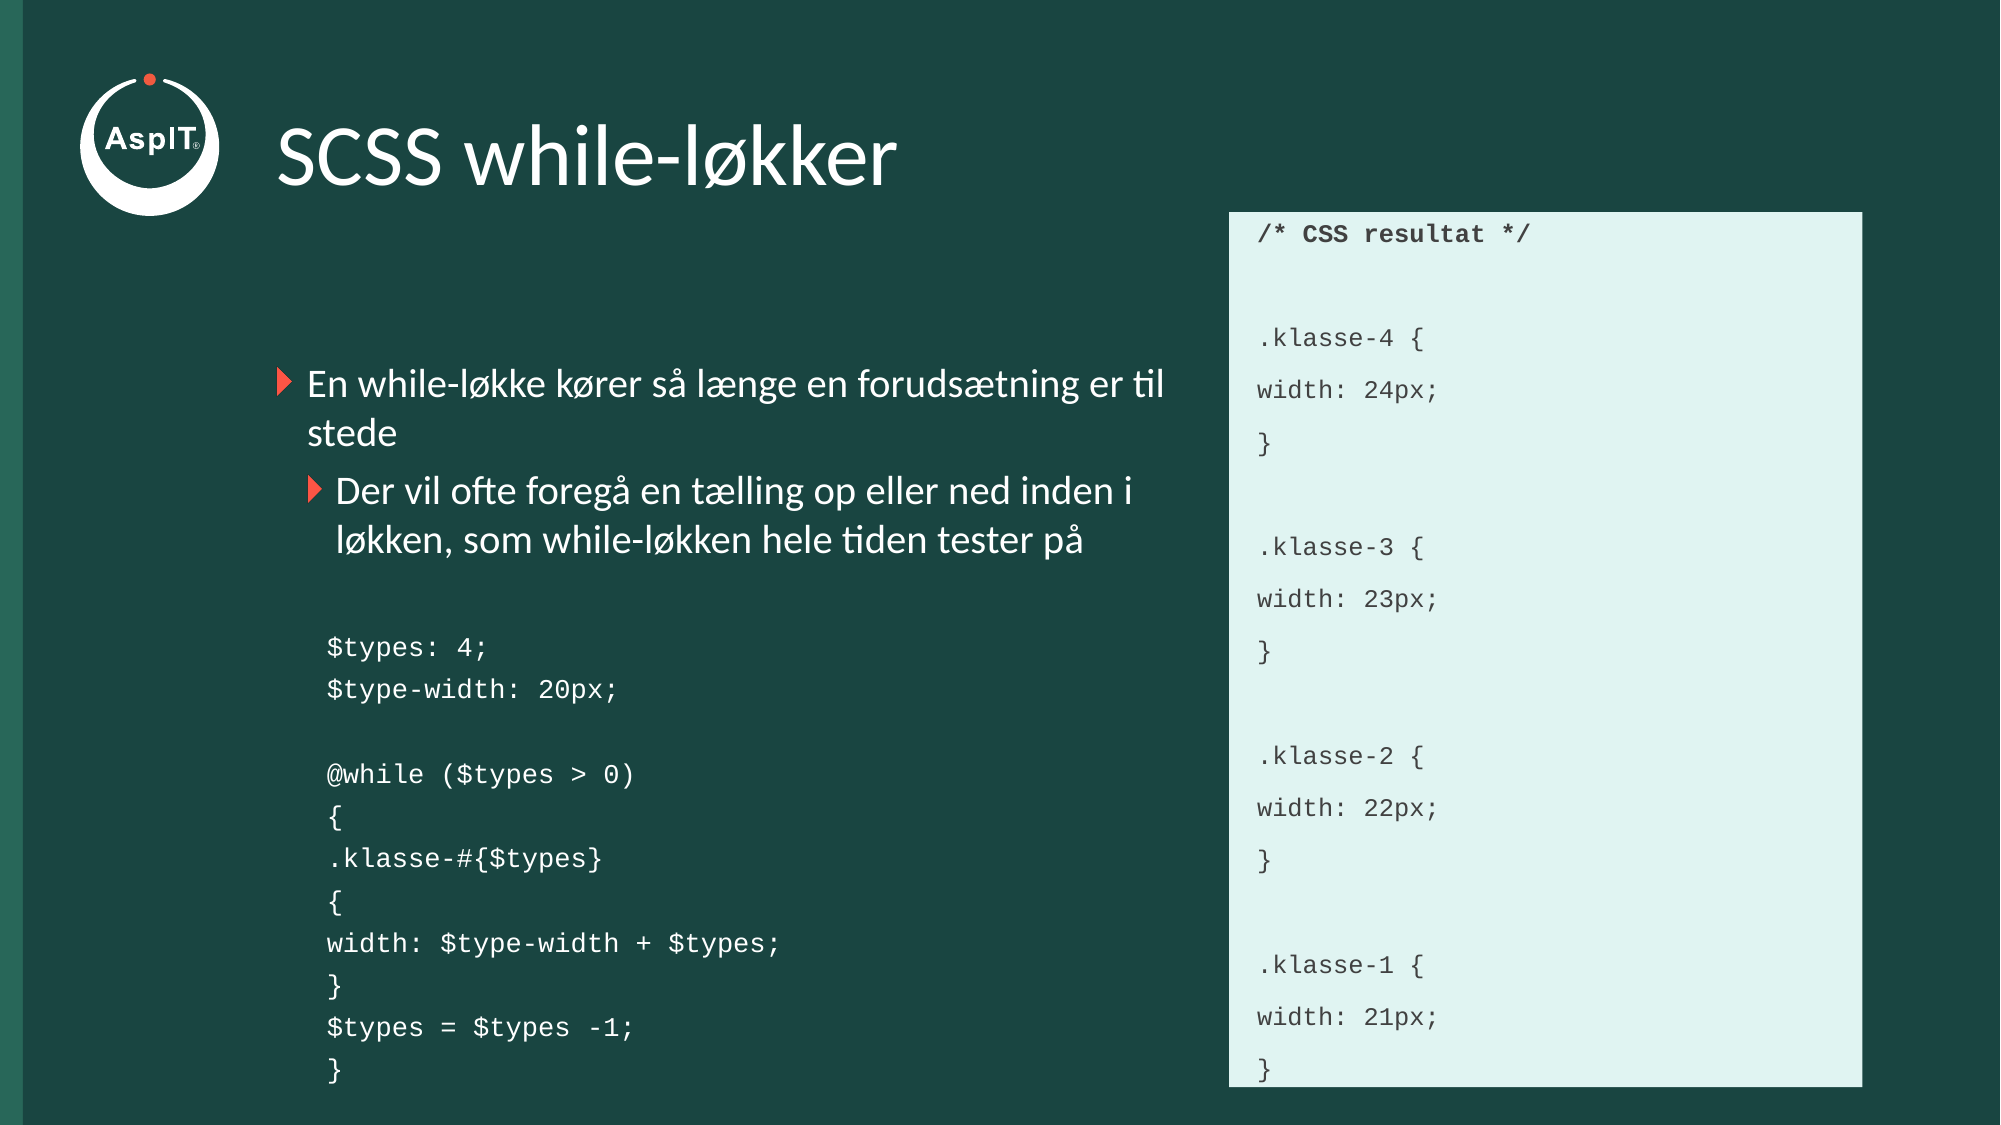

# SCSS while-løkker
/* CSS resultat */

.klasse-4 {
	width: 24px;
}

.klasse-3 {
	width: 23px;
}

.klasse-2 {
	width: 22px;
}

.klasse-1 {
	width: 21px;
}
En while-løkke kører så længe en forudsætning er til stede
Der vil ofte foregå en tælling op eller ned inden i løkken, som while-løkken hele tiden tester på

$types: 4;
$type-width: 20px;

@while ($types > 0)
{
	.klasse-#{$types}
	{
		width: $type-width + $types;
	}
	$types = $types -1;
}